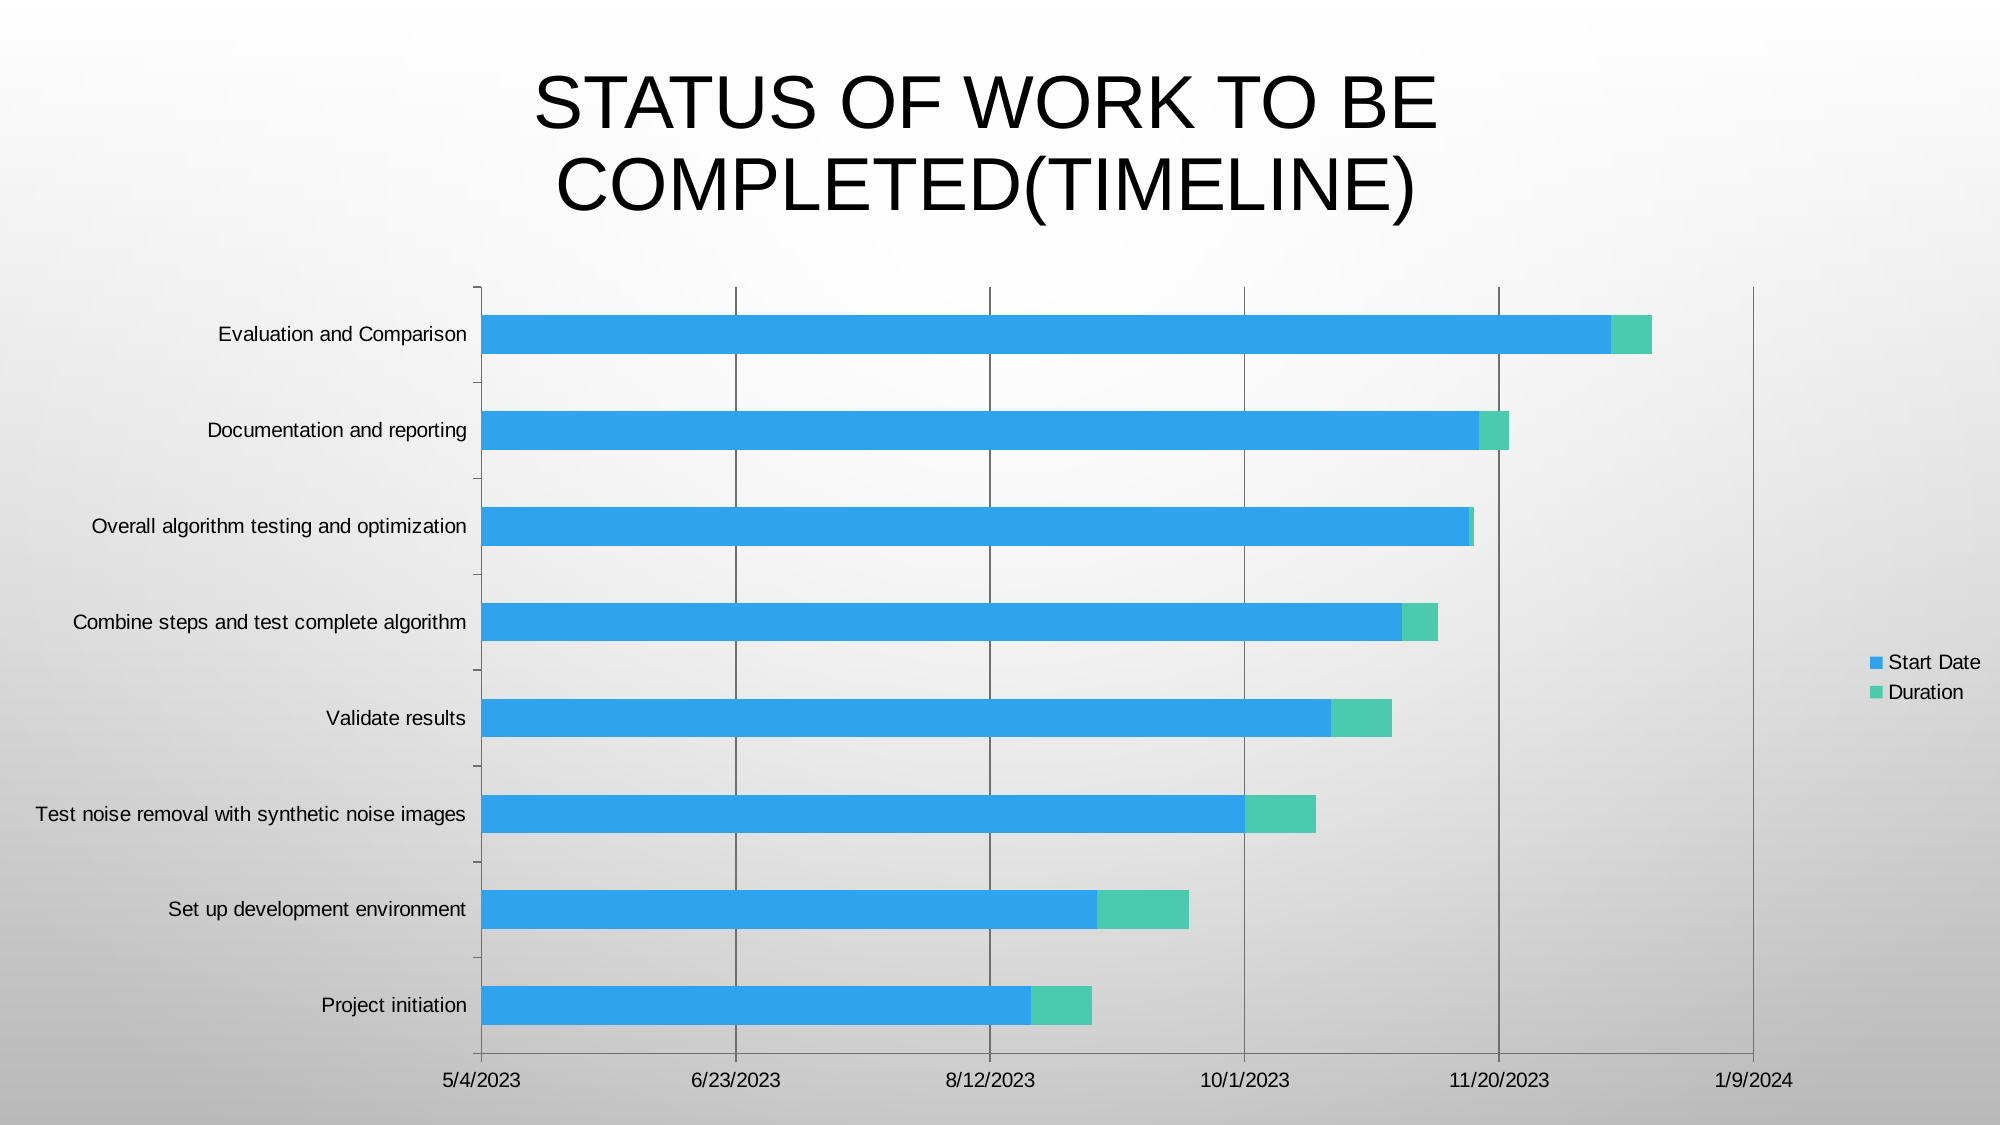

# Status of work to be completed(timeline)

### Chart

| Category | Start Date | Duration |
|---|---|---|
| Project initiation | 45158.0 | 12.0 |
| Set up development environment | 45171.0 | 18.0 |
| Test noise removal with synthetic noise images | 45200.0 | 14.0 |
| Validate results | 45217.0 | 12.0 |
| Combine steps and test complete algorithm | 45231.0 | 7.0 |
| Overall algorithm testing and optimization | 45244.0 | 1.0 |
| Documentation and reporting | 45246.0 | 6.0 |
| Evaluation and Comparison | 45272.0 | 8.0 |